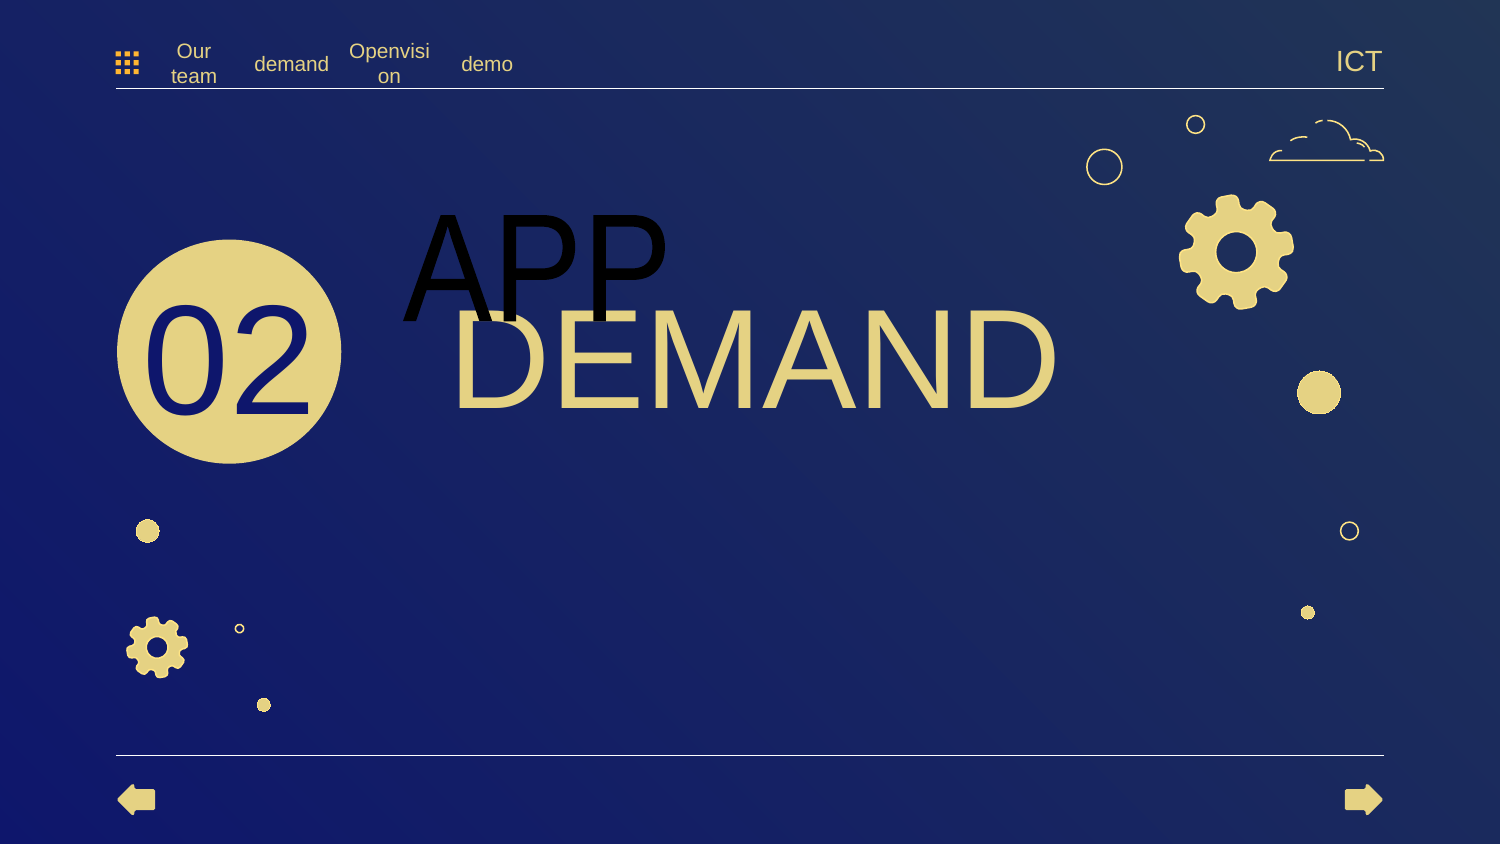

ICT
Our team
demand
Openvision

demo

# DEMAND
APP

02